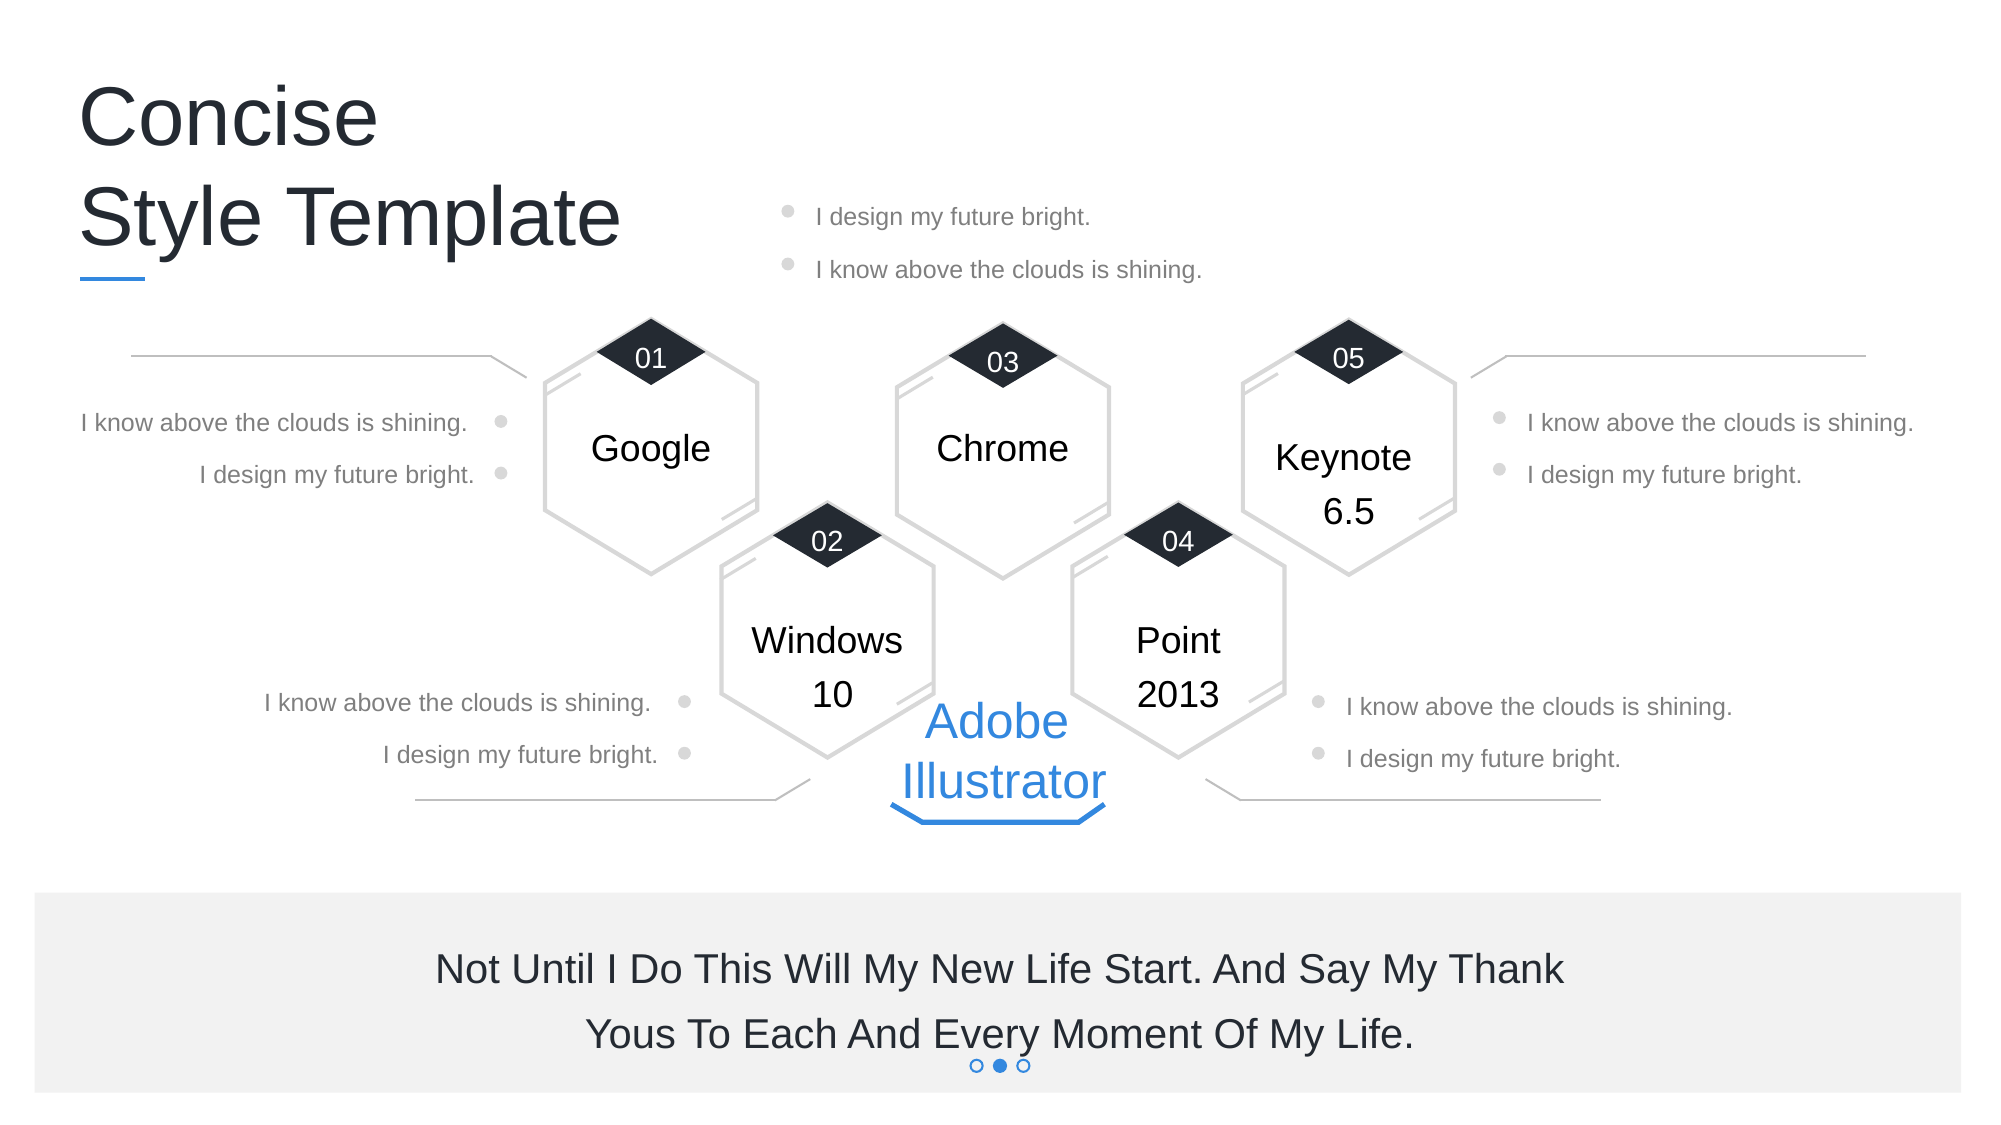

Concise
Style Template
I design my future bright.

I know above the clouds is shining.

01

05

03
I know above the clouds is shining.
I know above the clouds is shining.

Google
Chrome
Keynote
6.5
I design my future bright.
I design my future bright.

04

02
Windows
 10
Point 2013
I know above the clouds is shining.
I know above the clouds is shining.
Adobe  Illustrator

I design my future bright.
I design my future bright.

Not Until I Do This Will My New Life Start. And Say My Thank Yous To Each And Every Moment Of My Life.